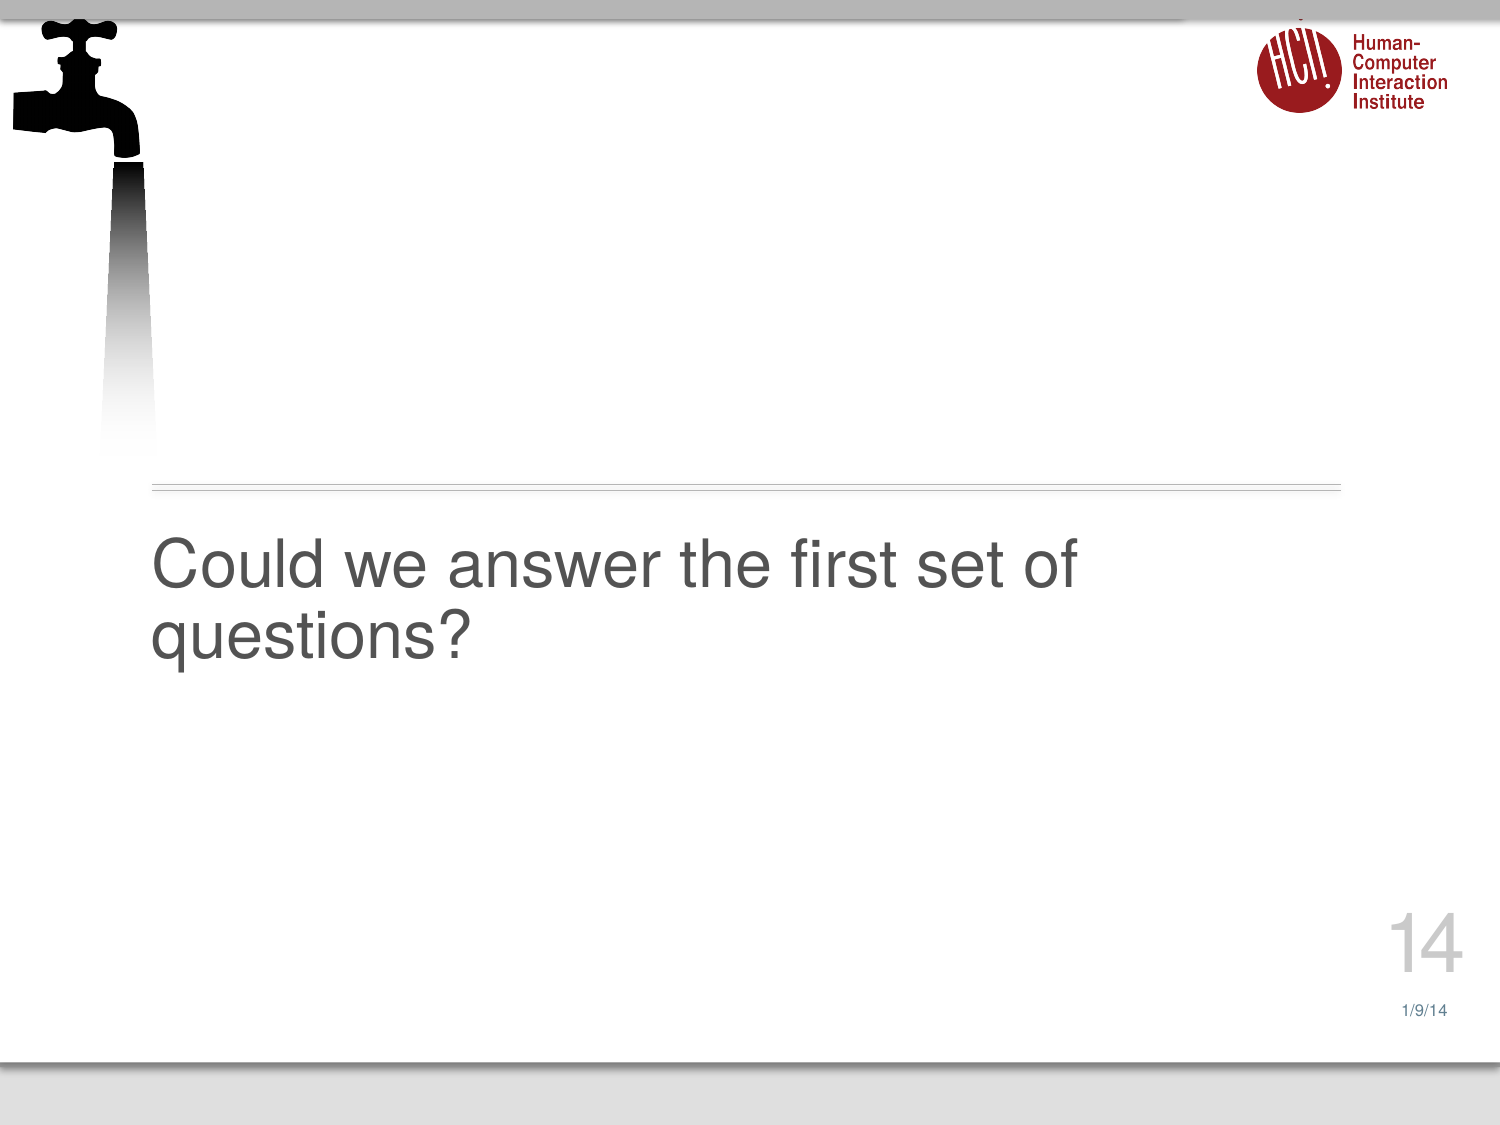

# Could we answer the first set of questions?
14
1/9/14